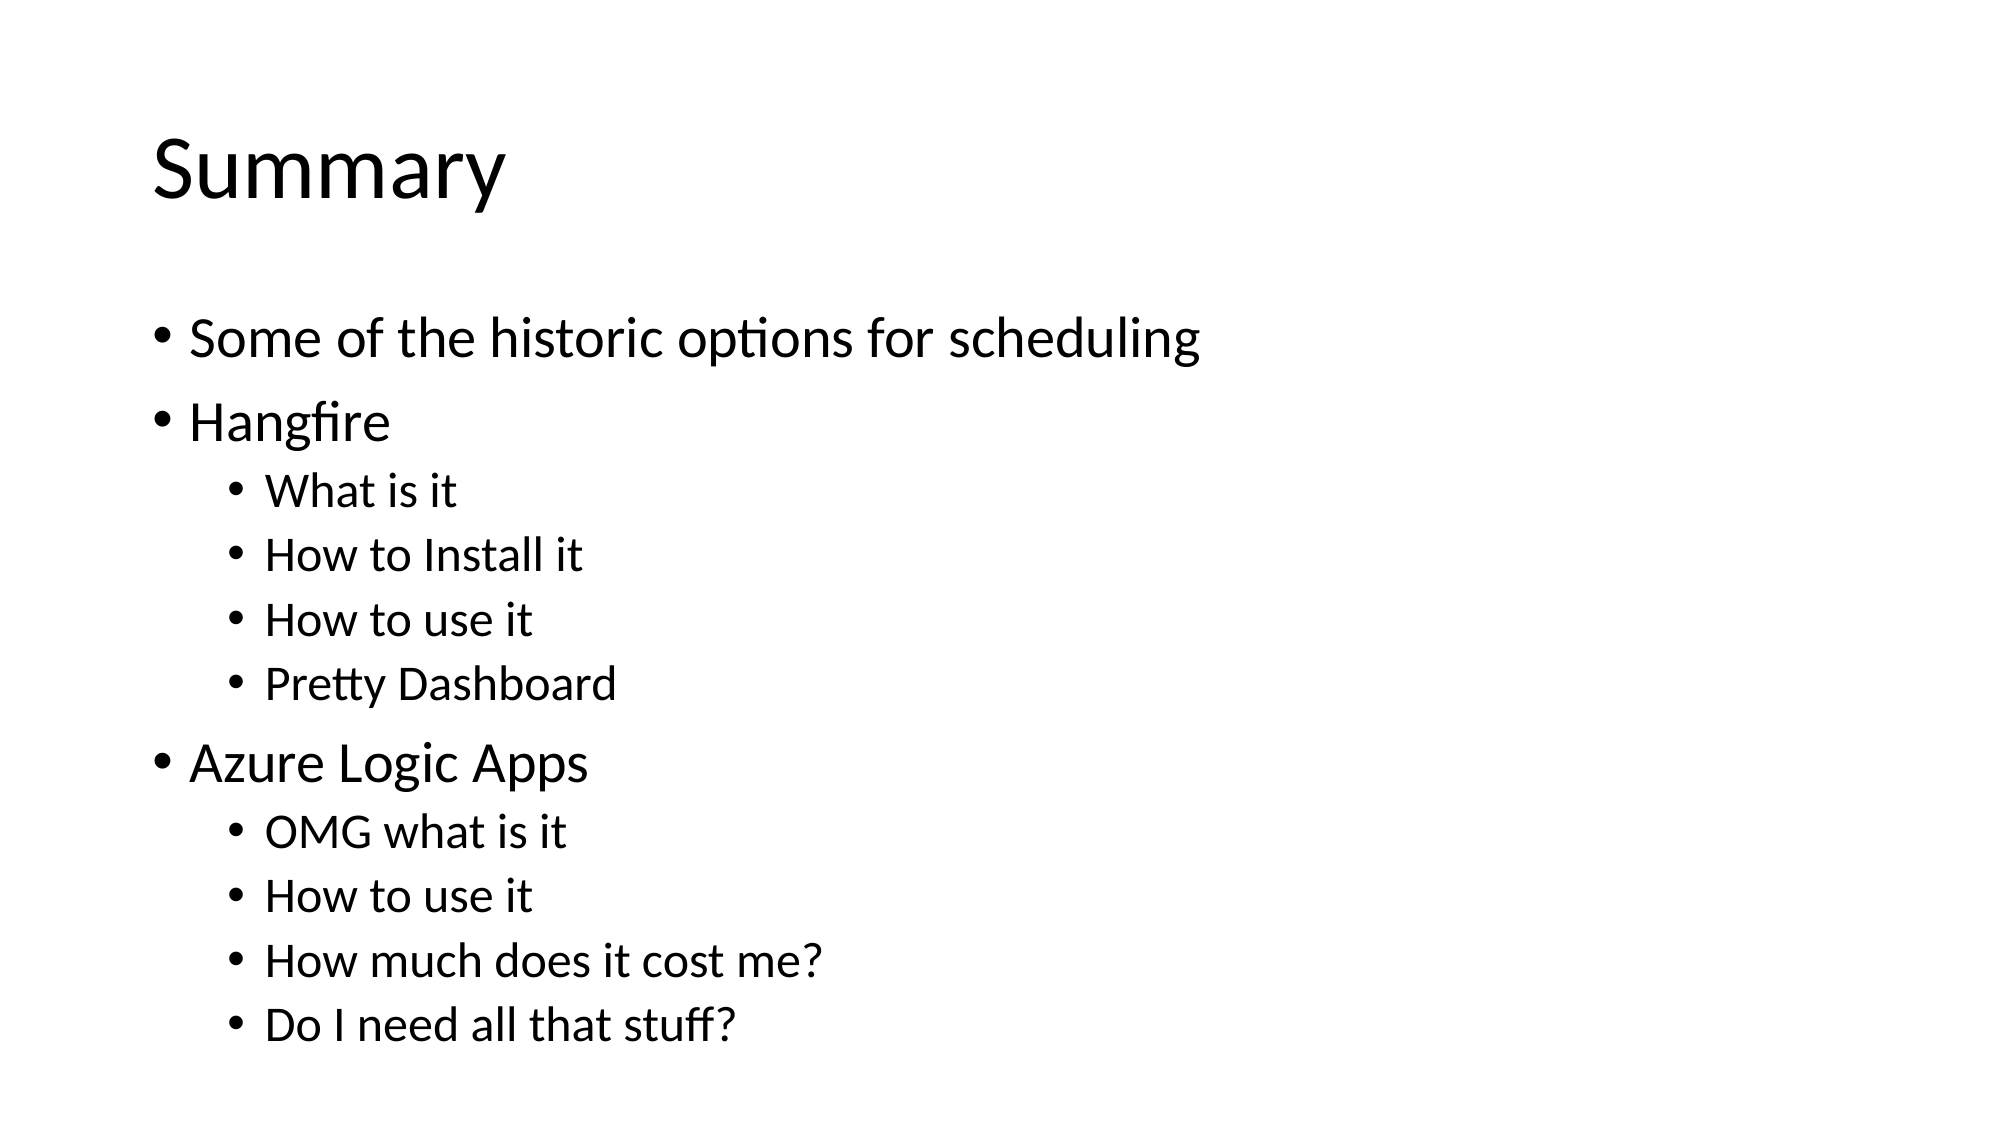

# Summary
Some of the historic options for scheduling
Hangfire
What is it
How to Install it
How to use it
Pretty Dashboard
Azure Logic Apps
OMG what is it
How to use it
How much does it cost me?
Do I need all that stuff?